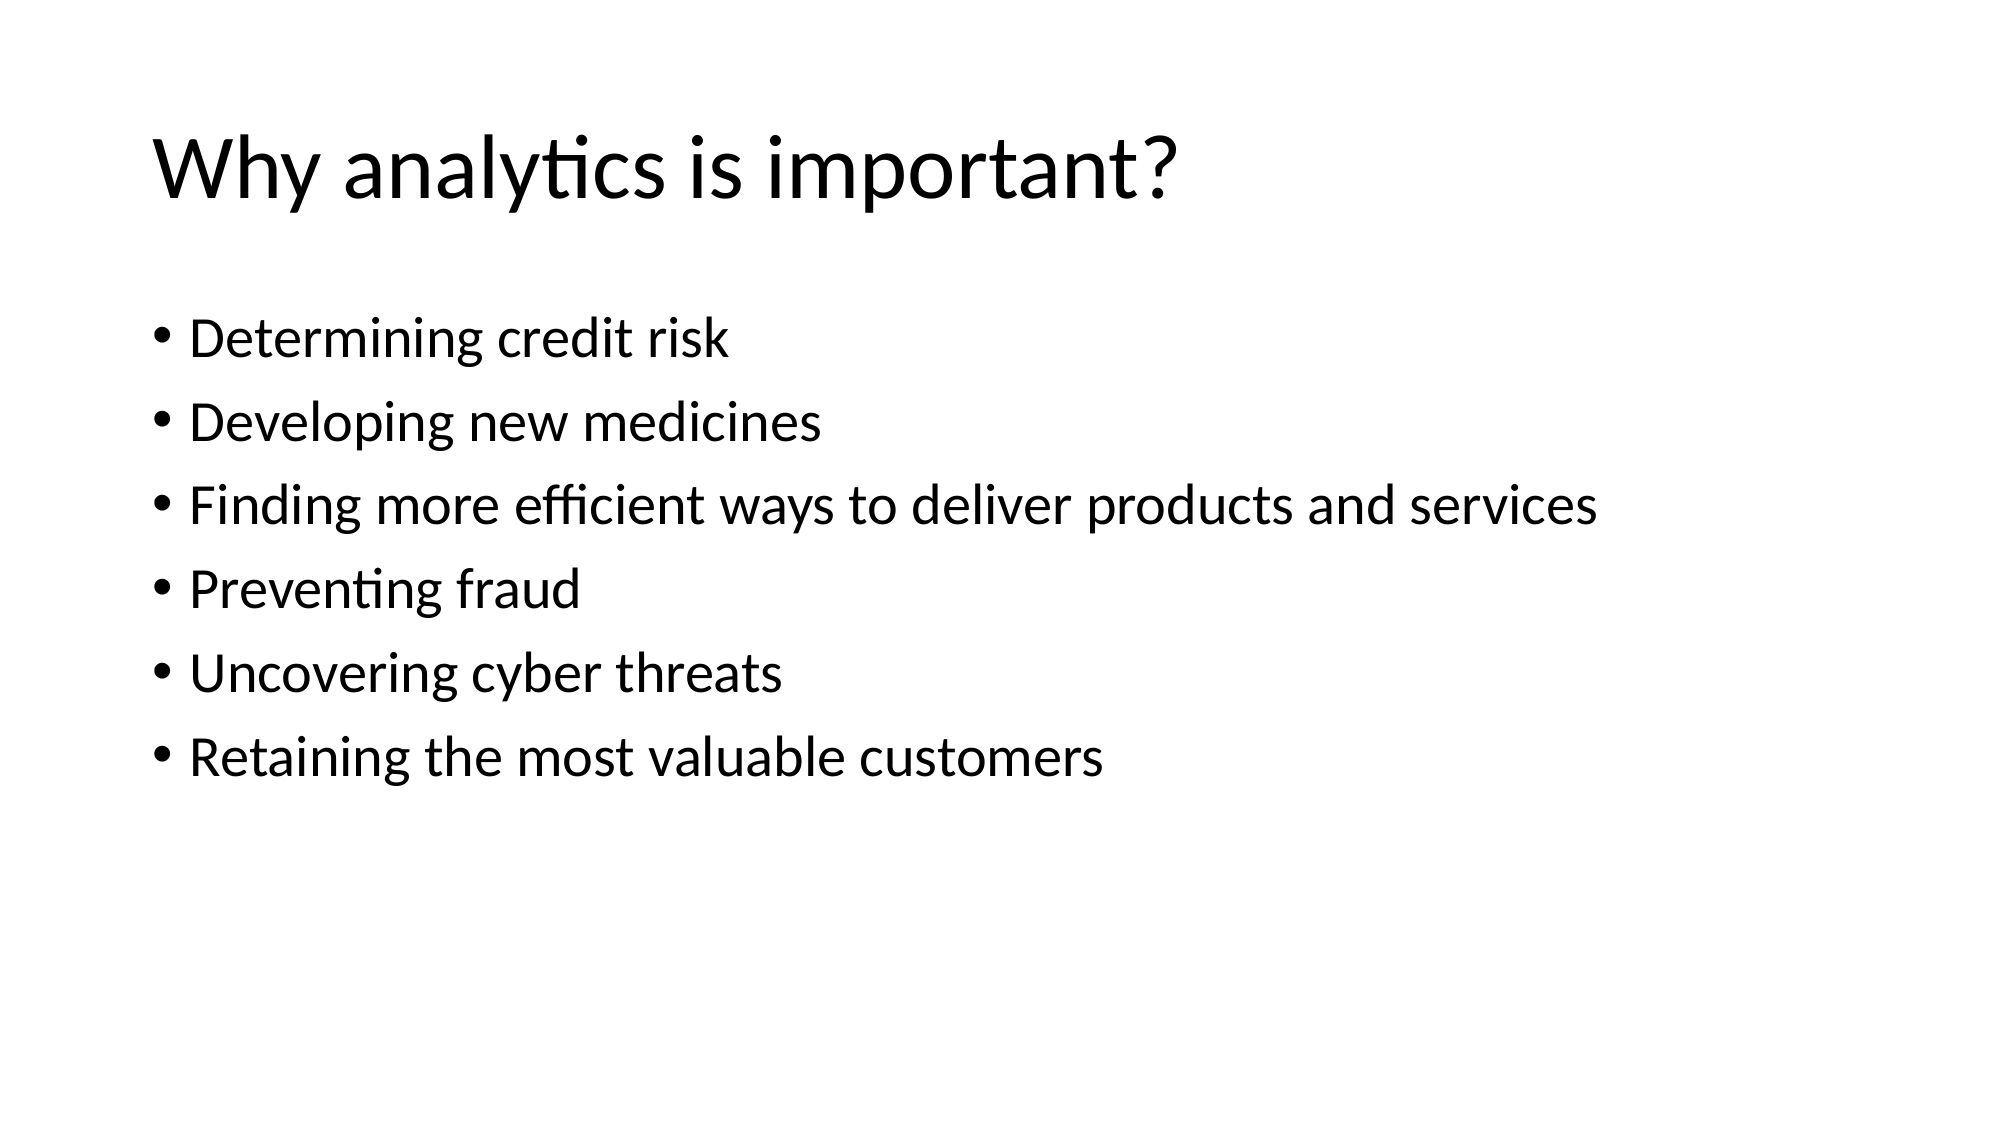

# Why analytics is important?
Determining credit risk
Developing new medicines
Finding more efficient ways to deliver products and services
Preventing fraud
Uncovering cyber threats
Retaining the most valuable customers